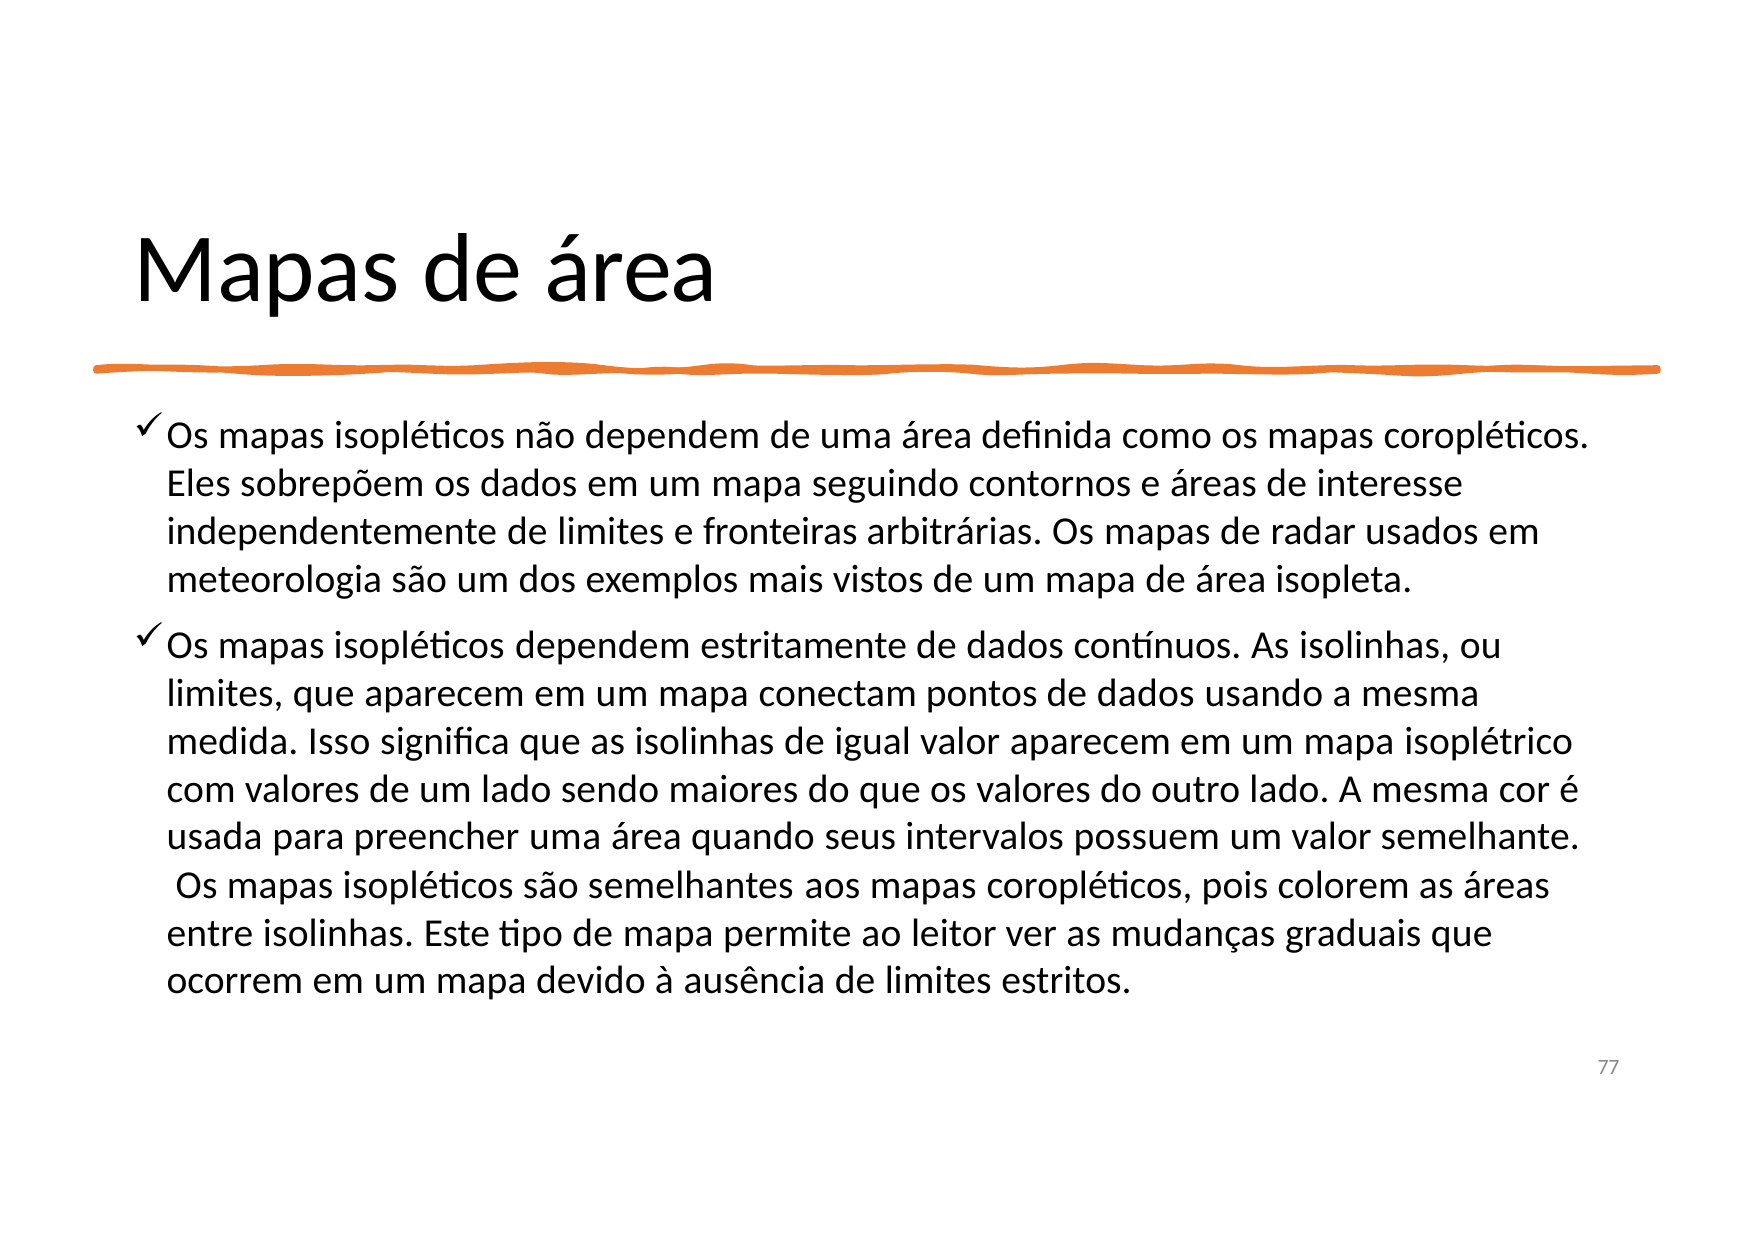

# Mapas de área

Os mapas isopléticos não dependem de uma área definida como os mapas coropléticos.  Eles sobrepõem os dados em um mapa seguindo contornos e áreas de interesse  independentemente de limites e fronteiras arbitrárias. Os mapas de radar usados em  meteorologia são um dos exemplos mais vistos de um mapa de área isopleta.
Os mapas isopléticos dependem estritamente de dados contínuos. As isolinhas, ou  limites, que aparecem em um mapa conectam pontos de dados usando a mesma  medida. Isso significa que as isolinhas de igual valor aparecem em um mapa isoplétrico  com valores de um lado sendo maiores do que os valores do outro lado. A mesma cor é  usada para preencher uma área quando seus intervalos possuem um valor semelhante.  Os mapas isopléticos são semelhantes aos mapas coropléticos, pois colorem as áreas  entre isolinhas. Este tipo de mapa permite ao leitor ver as mudanças graduais que  ocorrem em um mapa devido à ausência de limites estritos.
77